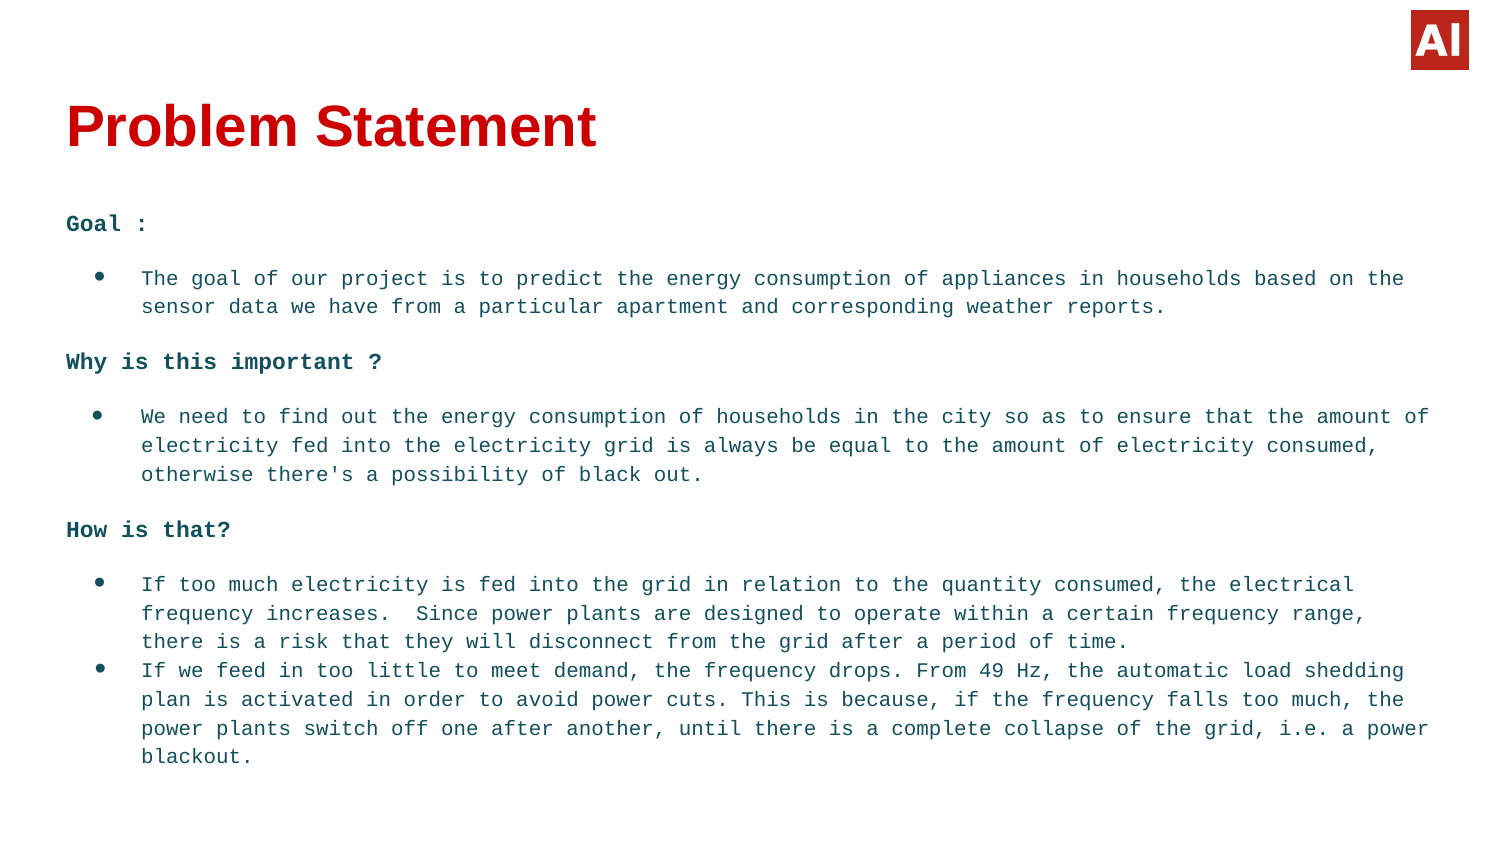

# Problem Statement
Goal :
The goal of our project is to predict the energy consumption of appliances in households based on the sensor data we have from a particular apartment and corresponding weather reports.
Why is this important ?
We need to find out the energy consumption of households in the city so as to ensure that the amount of electricity fed into the electricity grid is always be equal to the amount of electricity consumed, otherwise there's a possibility of black out.
How is that?
If too much electricity is fed into the grid in relation to the quantity consumed, the electrical frequency increases.  Since power plants are designed to operate within a certain frequency range, there is a risk that they will disconnect from the grid after a period of time.
If we feed in too little to meet demand, the frequency drops. From 49 Hz, the automatic load shedding plan is activated in order to avoid power cuts. This is because, if the frequency falls too much, the power plants switch off one after another, until there is a complete collapse of the grid, i.e. a power blackout.